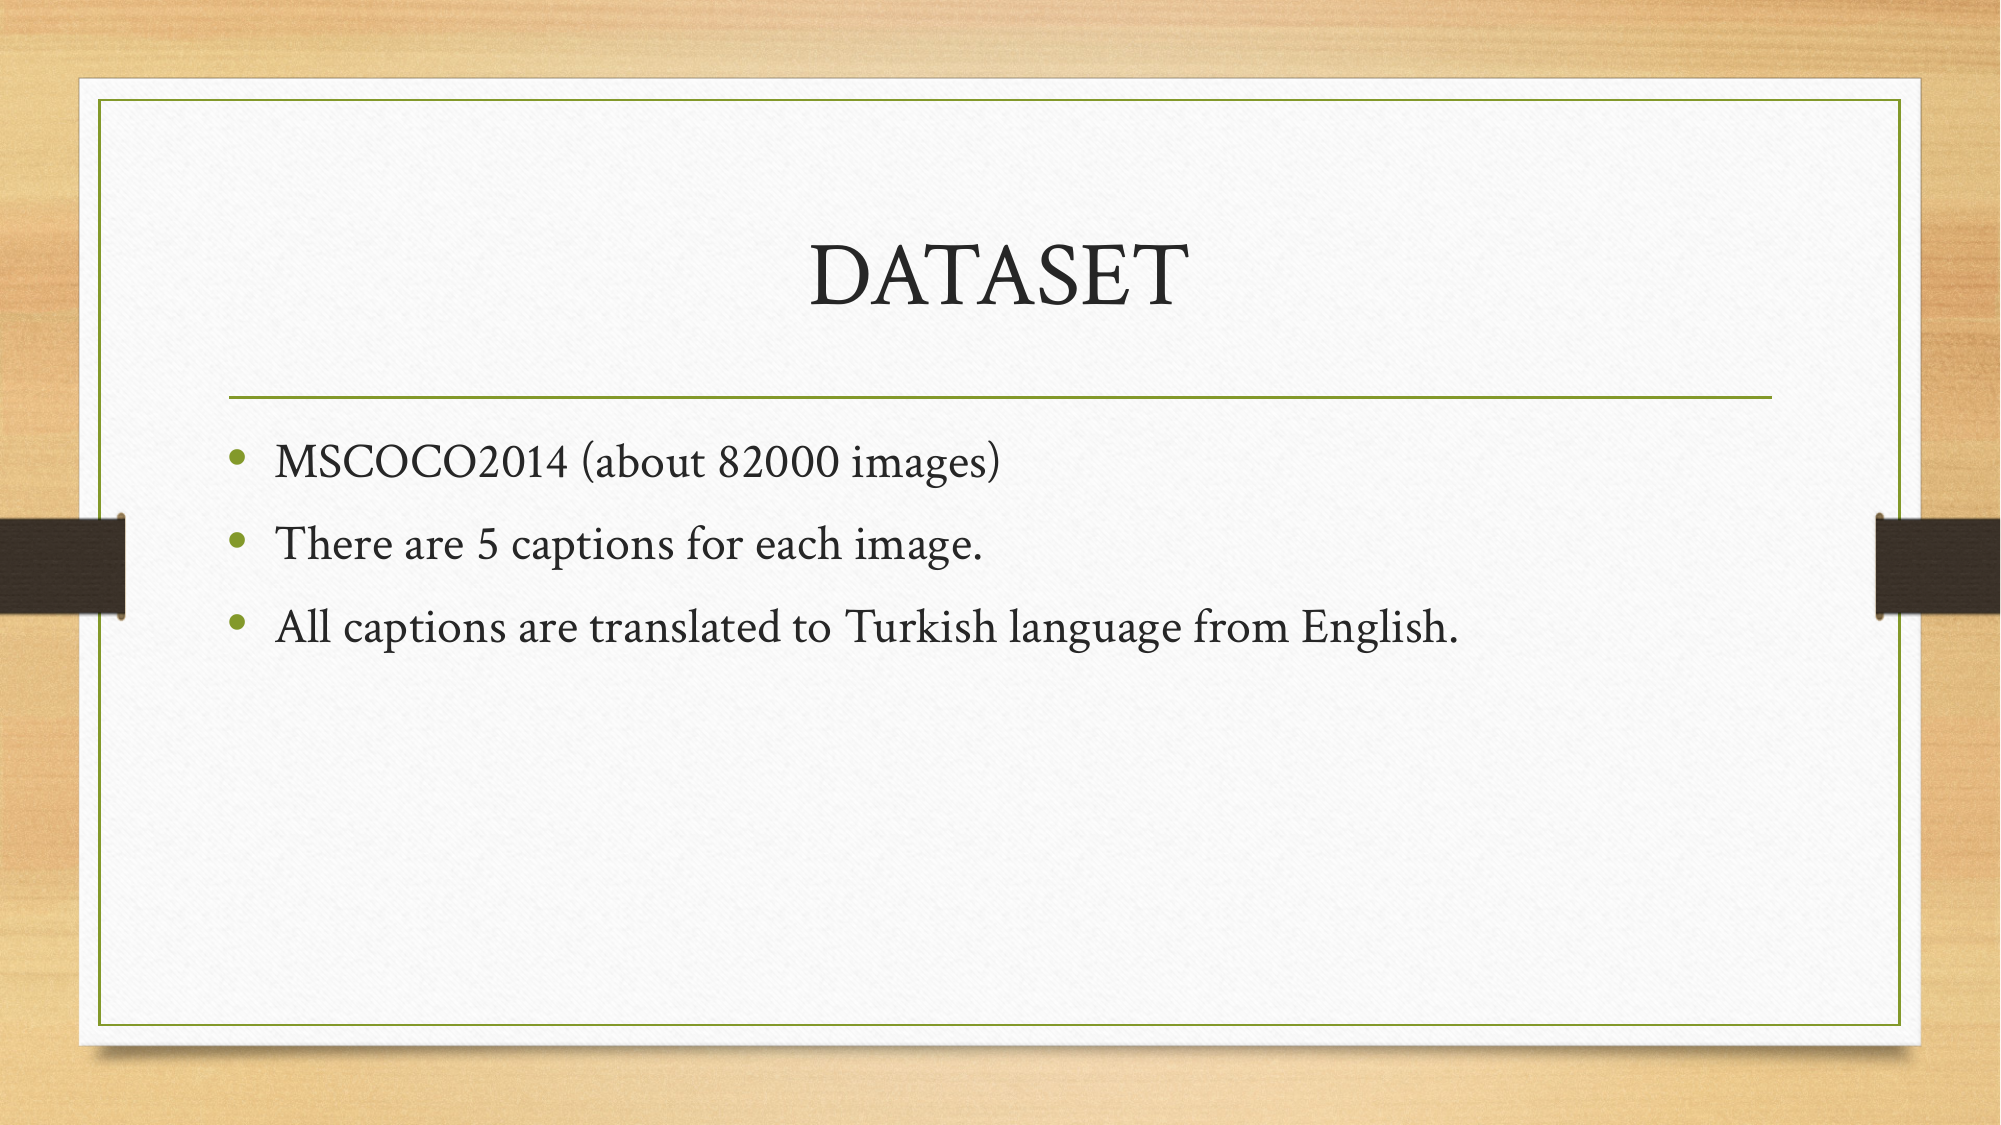

# DATASET
MSCOCO2014 (about 82000 images)
There are 5 captions for each image.
All captions are translated to Turkish language from English.